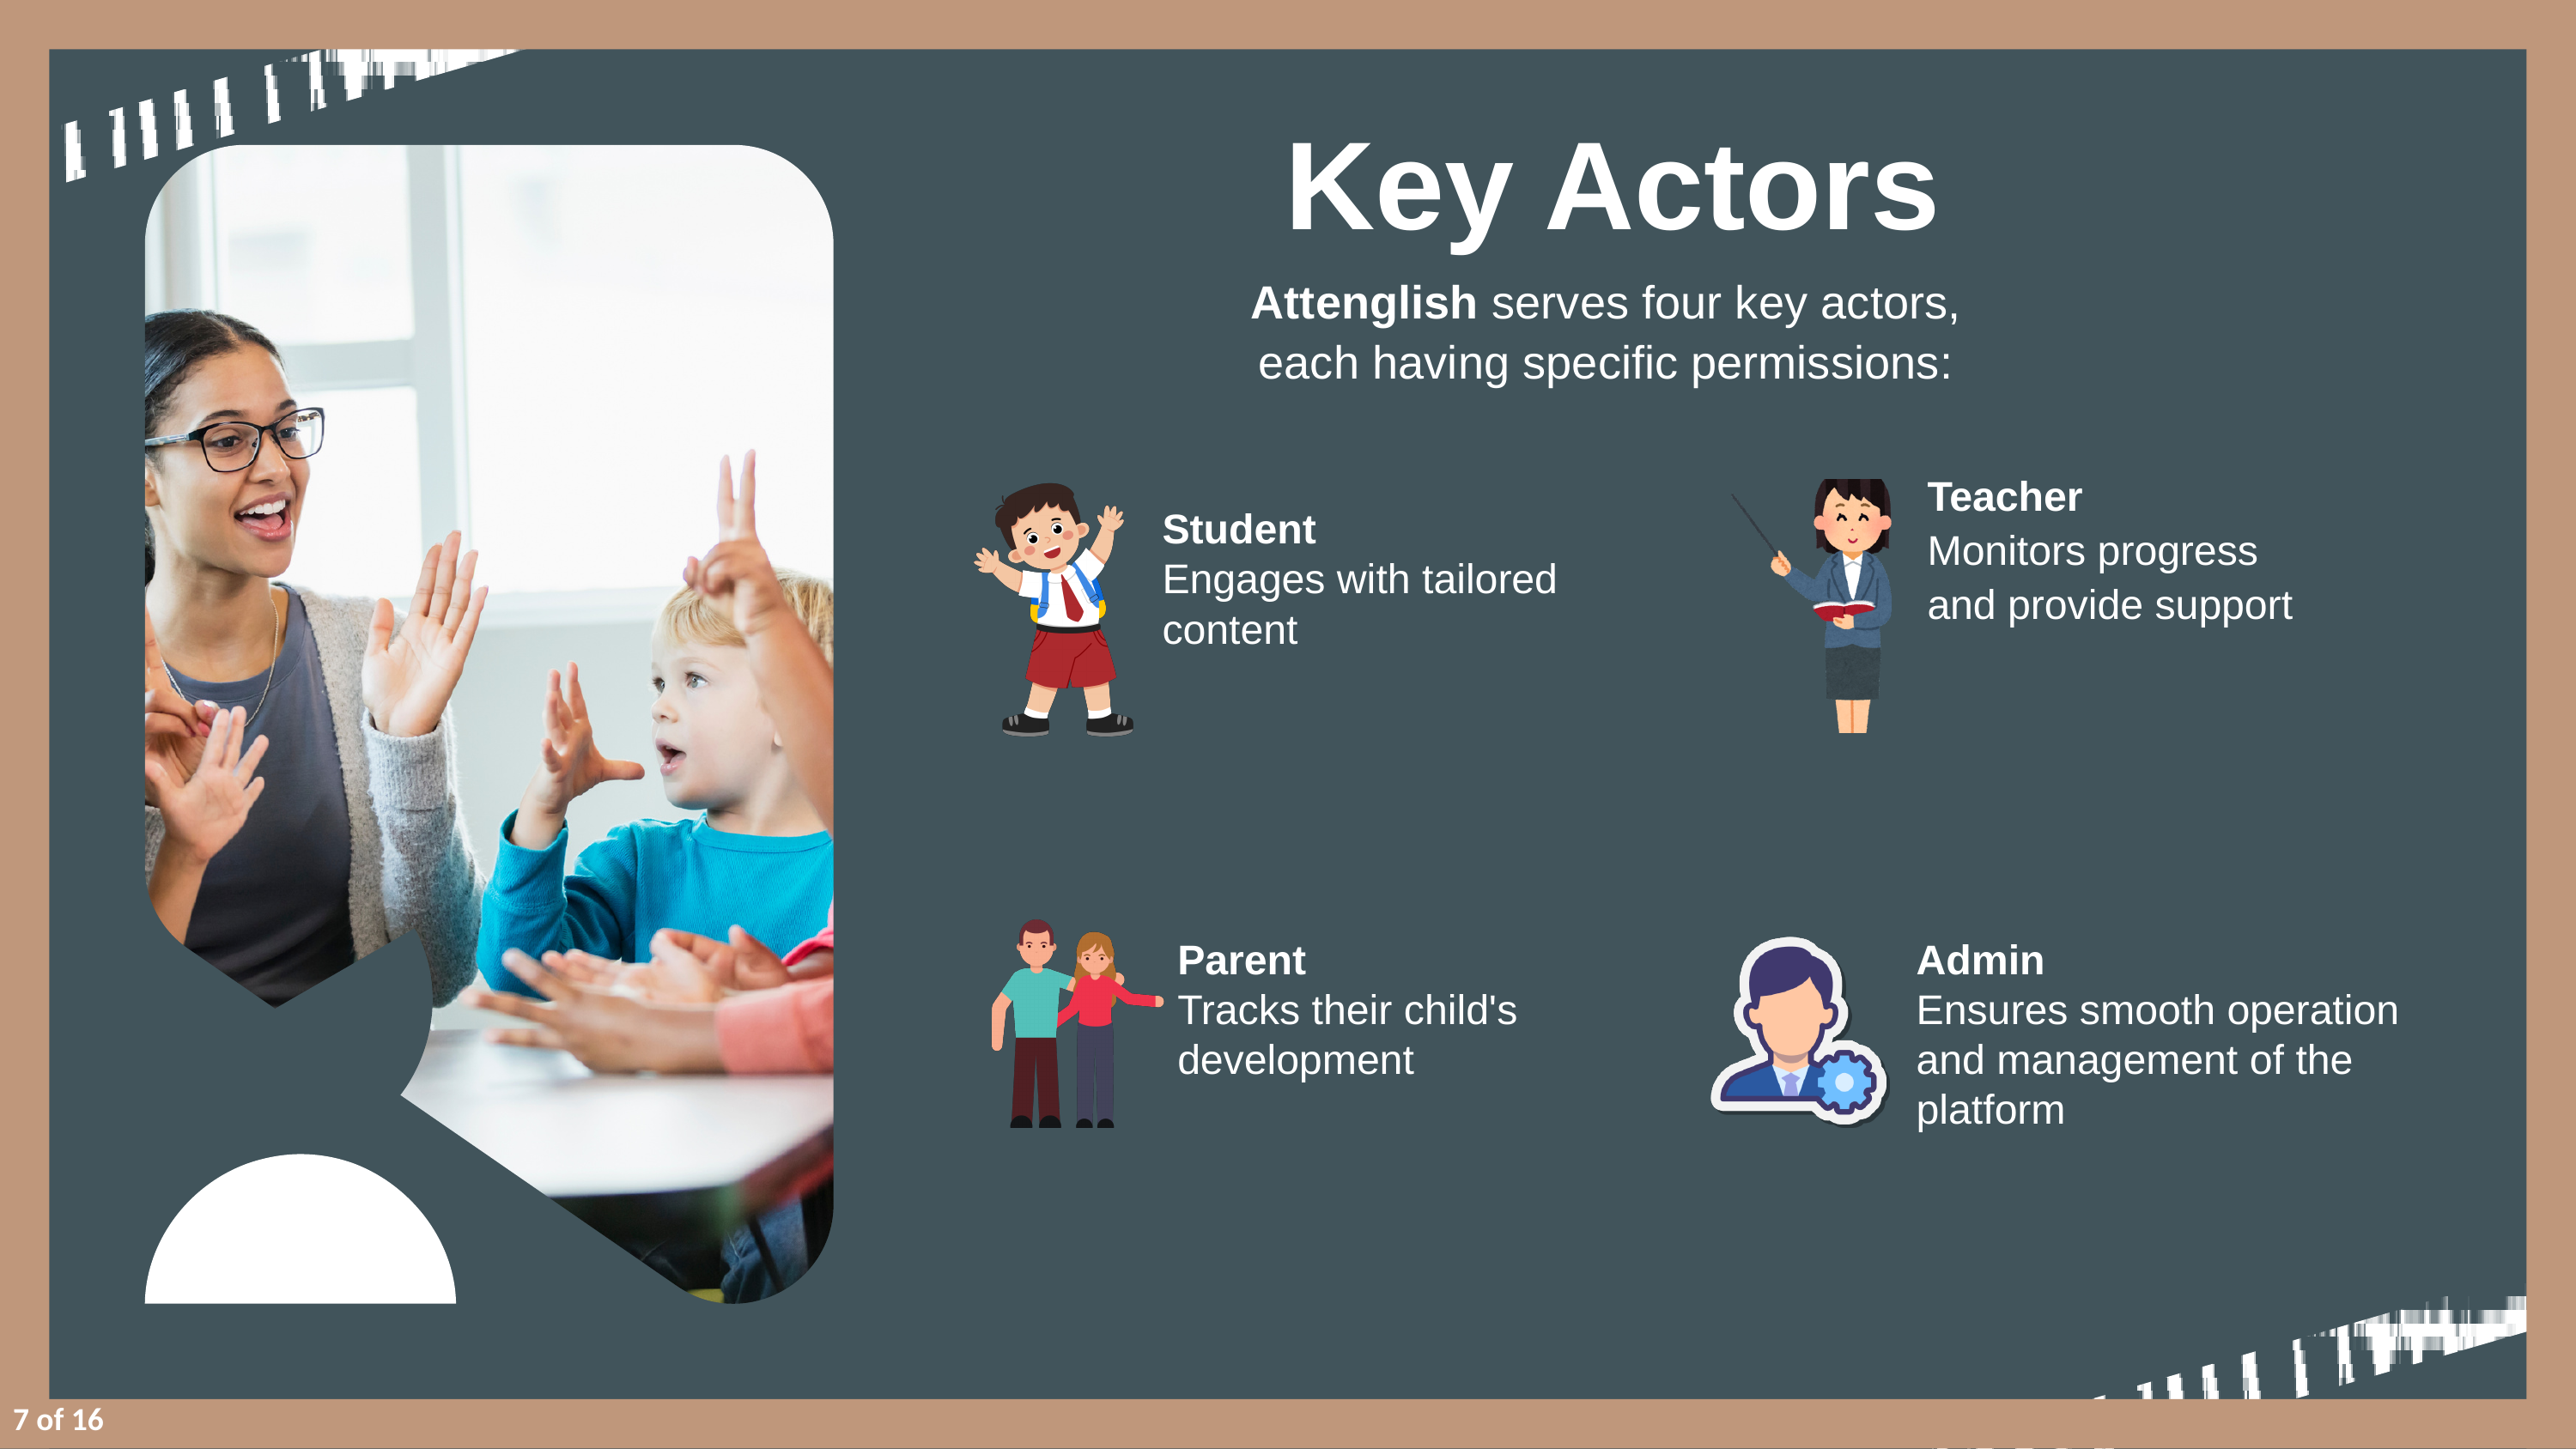

Key Actors

Attenglish serves four key actors,
each having specific permissions:

Student
Engages with tailored content
Teacher
Monitors progress and provide support

Parent
Tracks their child's development
Admin
Ensures smooth operation and management of the platform

7 of 16